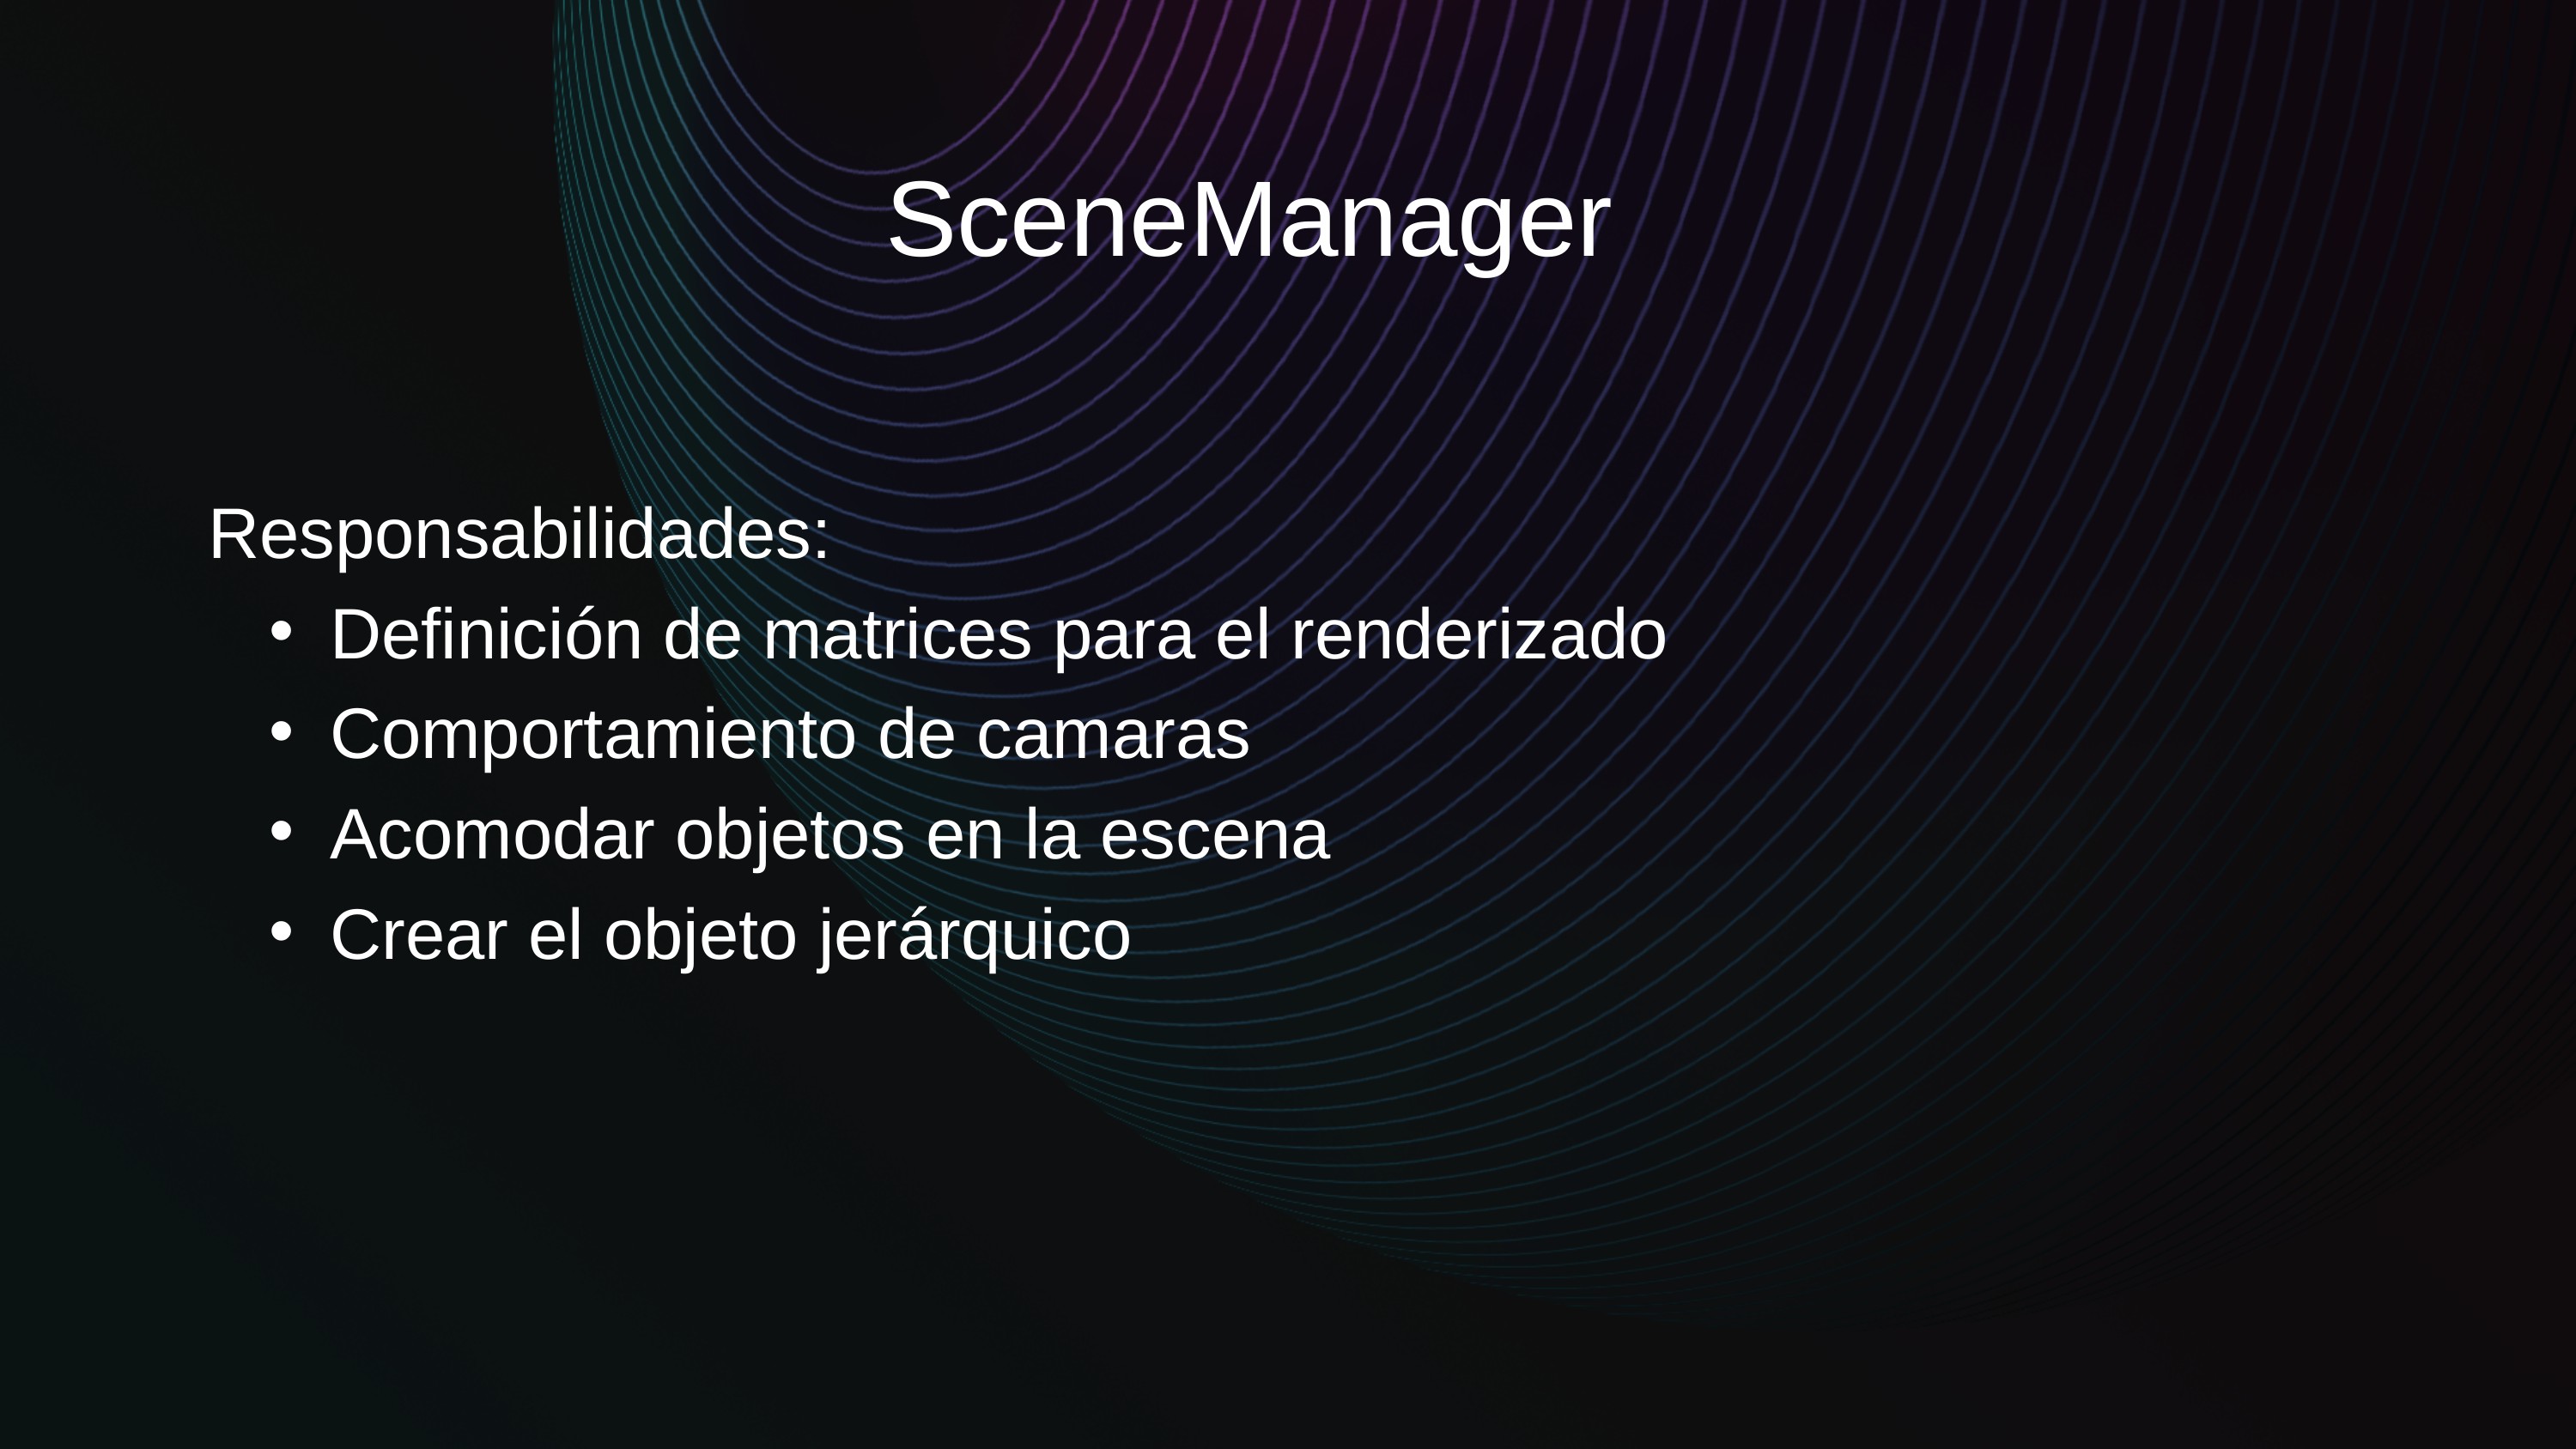

SceneManager
Responsabilidades:
Definición de matrices para el renderizado
Comportamiento de camaras
Acomodar objetos en la escena
Crear el objeto jerárquico